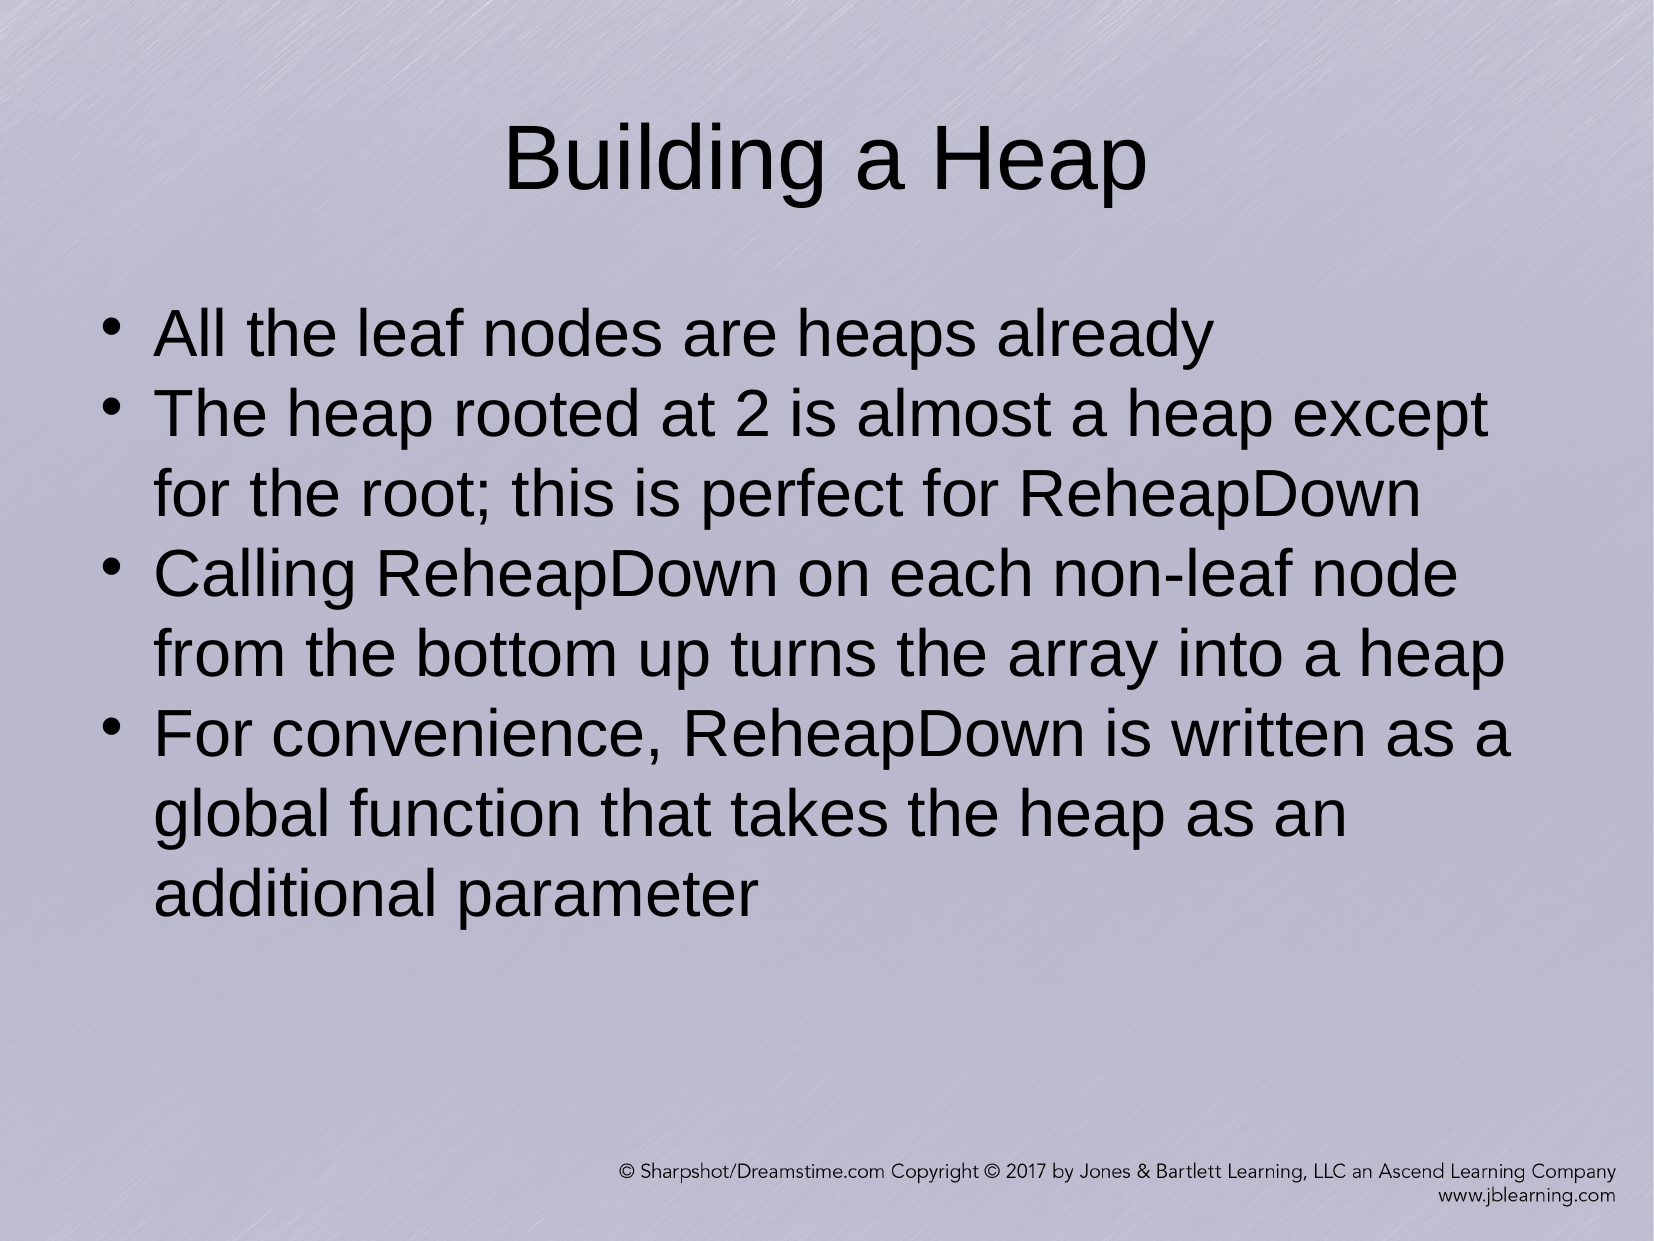

Building a Heap
All the leaf nodes are heaps already
The heap rooted at 2 is almost a heap except for the root; this is perfect for ReheapDown
Calling ReheapDown on each non-leaf node from the bottom up turns the array into a heap
For convenience, ReheapDown is written as a global function that takes the heap as an additional parameter